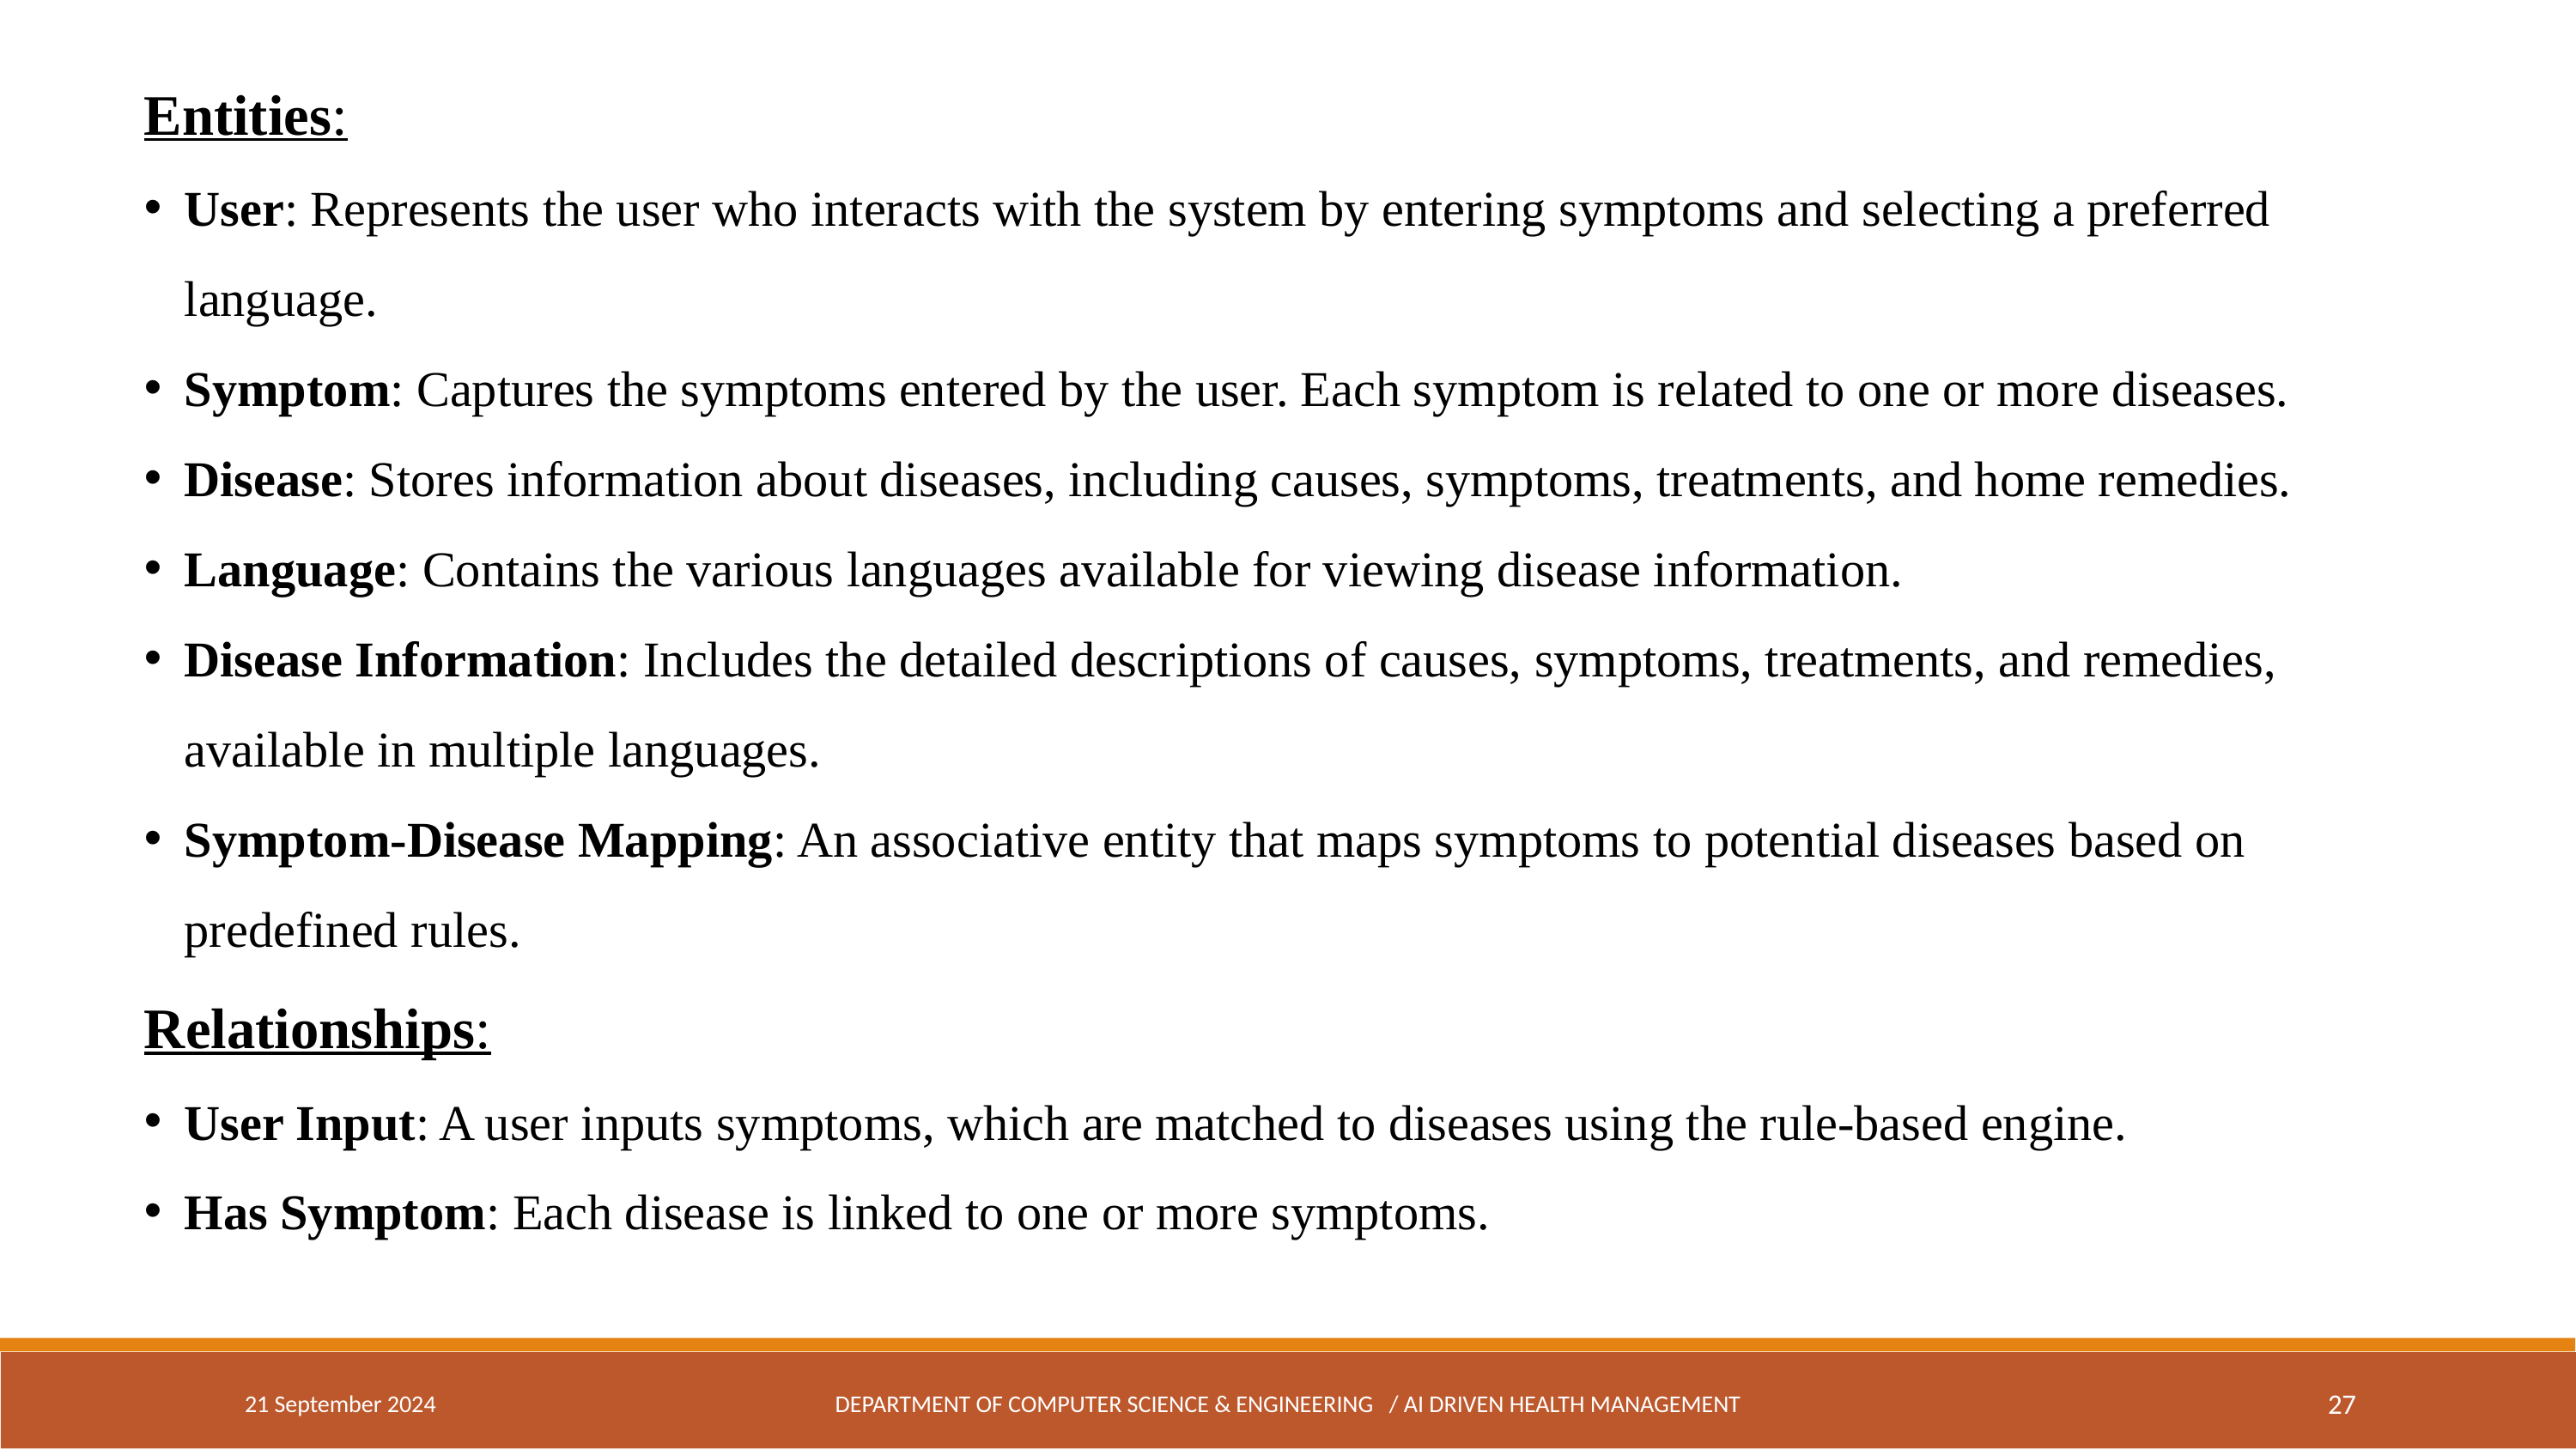

Entities:
User: Represents the user who interacts with the system by entering symptoms and selecting a preferred language.
Symptom: Captures the symptoms entered by the user. Each symptom is related to one or more diseases.
Disease: Stores information about diseases, including causes, symptoms, treatments, and home remedies.
Language: Contains the various languages available for viewing disease information.
Disease Information: Includes the detailed descriptions of causes, symptoms, treatments, and remedies, available in multiple languages.
Symptom-Disease Mapping: An associative entity that maps symptoms to potential diseases based on predefined rules.
Relationships:
User Input: A user inputs symptoms, which are matched to diseases using the rule-based engine.
Has Symptom: Each disease is linked to one or more symptoms.

21 September 2024
DEPARTMENT OF COMPUTER SCIENCE & ENGINEERING   / AI DRIVEN HEALTH MANAGEMENT
27